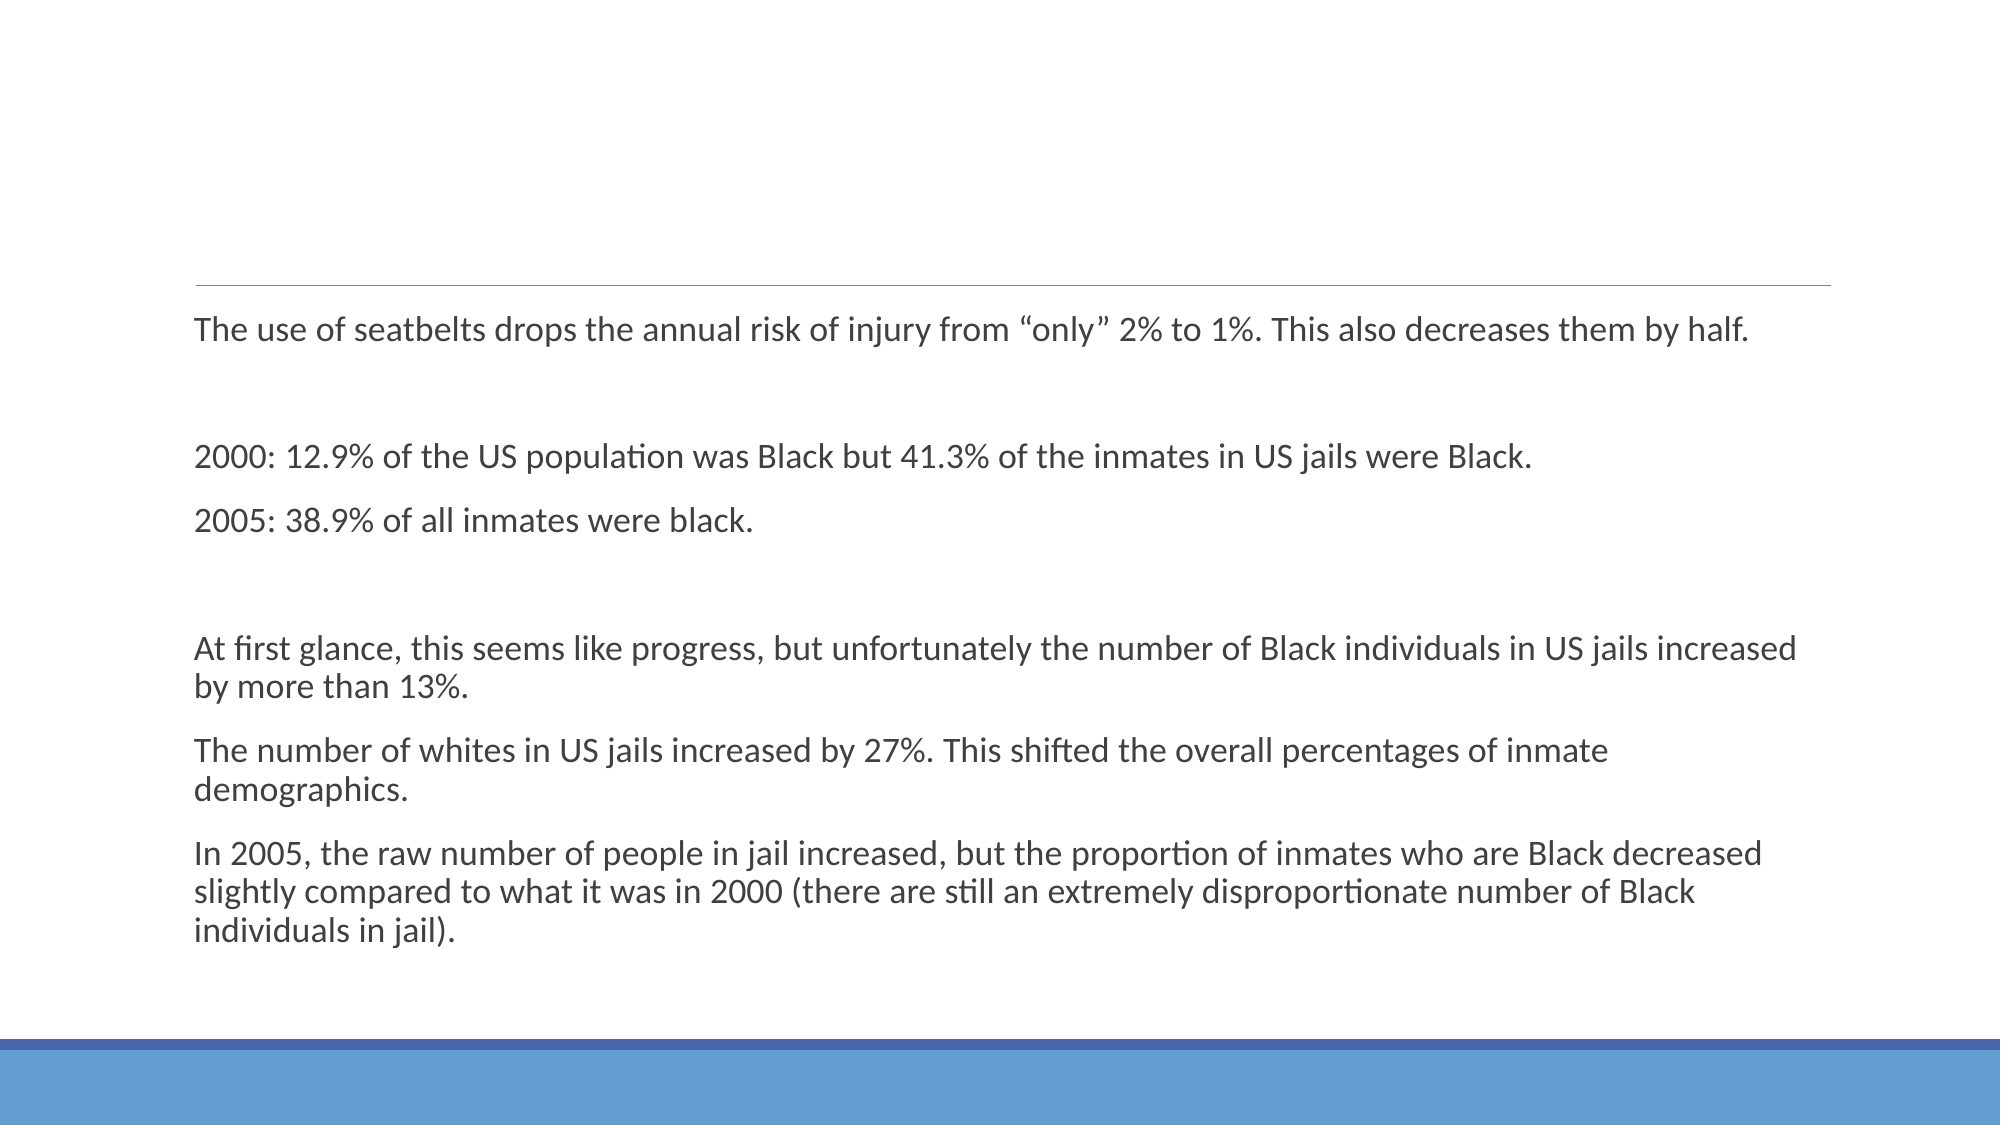

#
The use of seatbelts drops the annual risk of injury from “only” 2% to 1%. This also decreases them by half.

2000: 12.9% of the US population was Black but 41.3% of the inmates in US jails were Black.
2005: 38.9% of all inmates were black.

At first glance, this seems like progress, but unfortunately the number of Black individuals in US jails increased by more than 13%.
The number of whites in US jails increased by 27%. This shifted the overall percentages of inmate demographics.
In 2005, the raw number of people in jail increased, but the proportion of inmates who are Black decreased slightly compared to what it was in 2000 (there are still an extremely disproportionate number of Black individuals in jail).